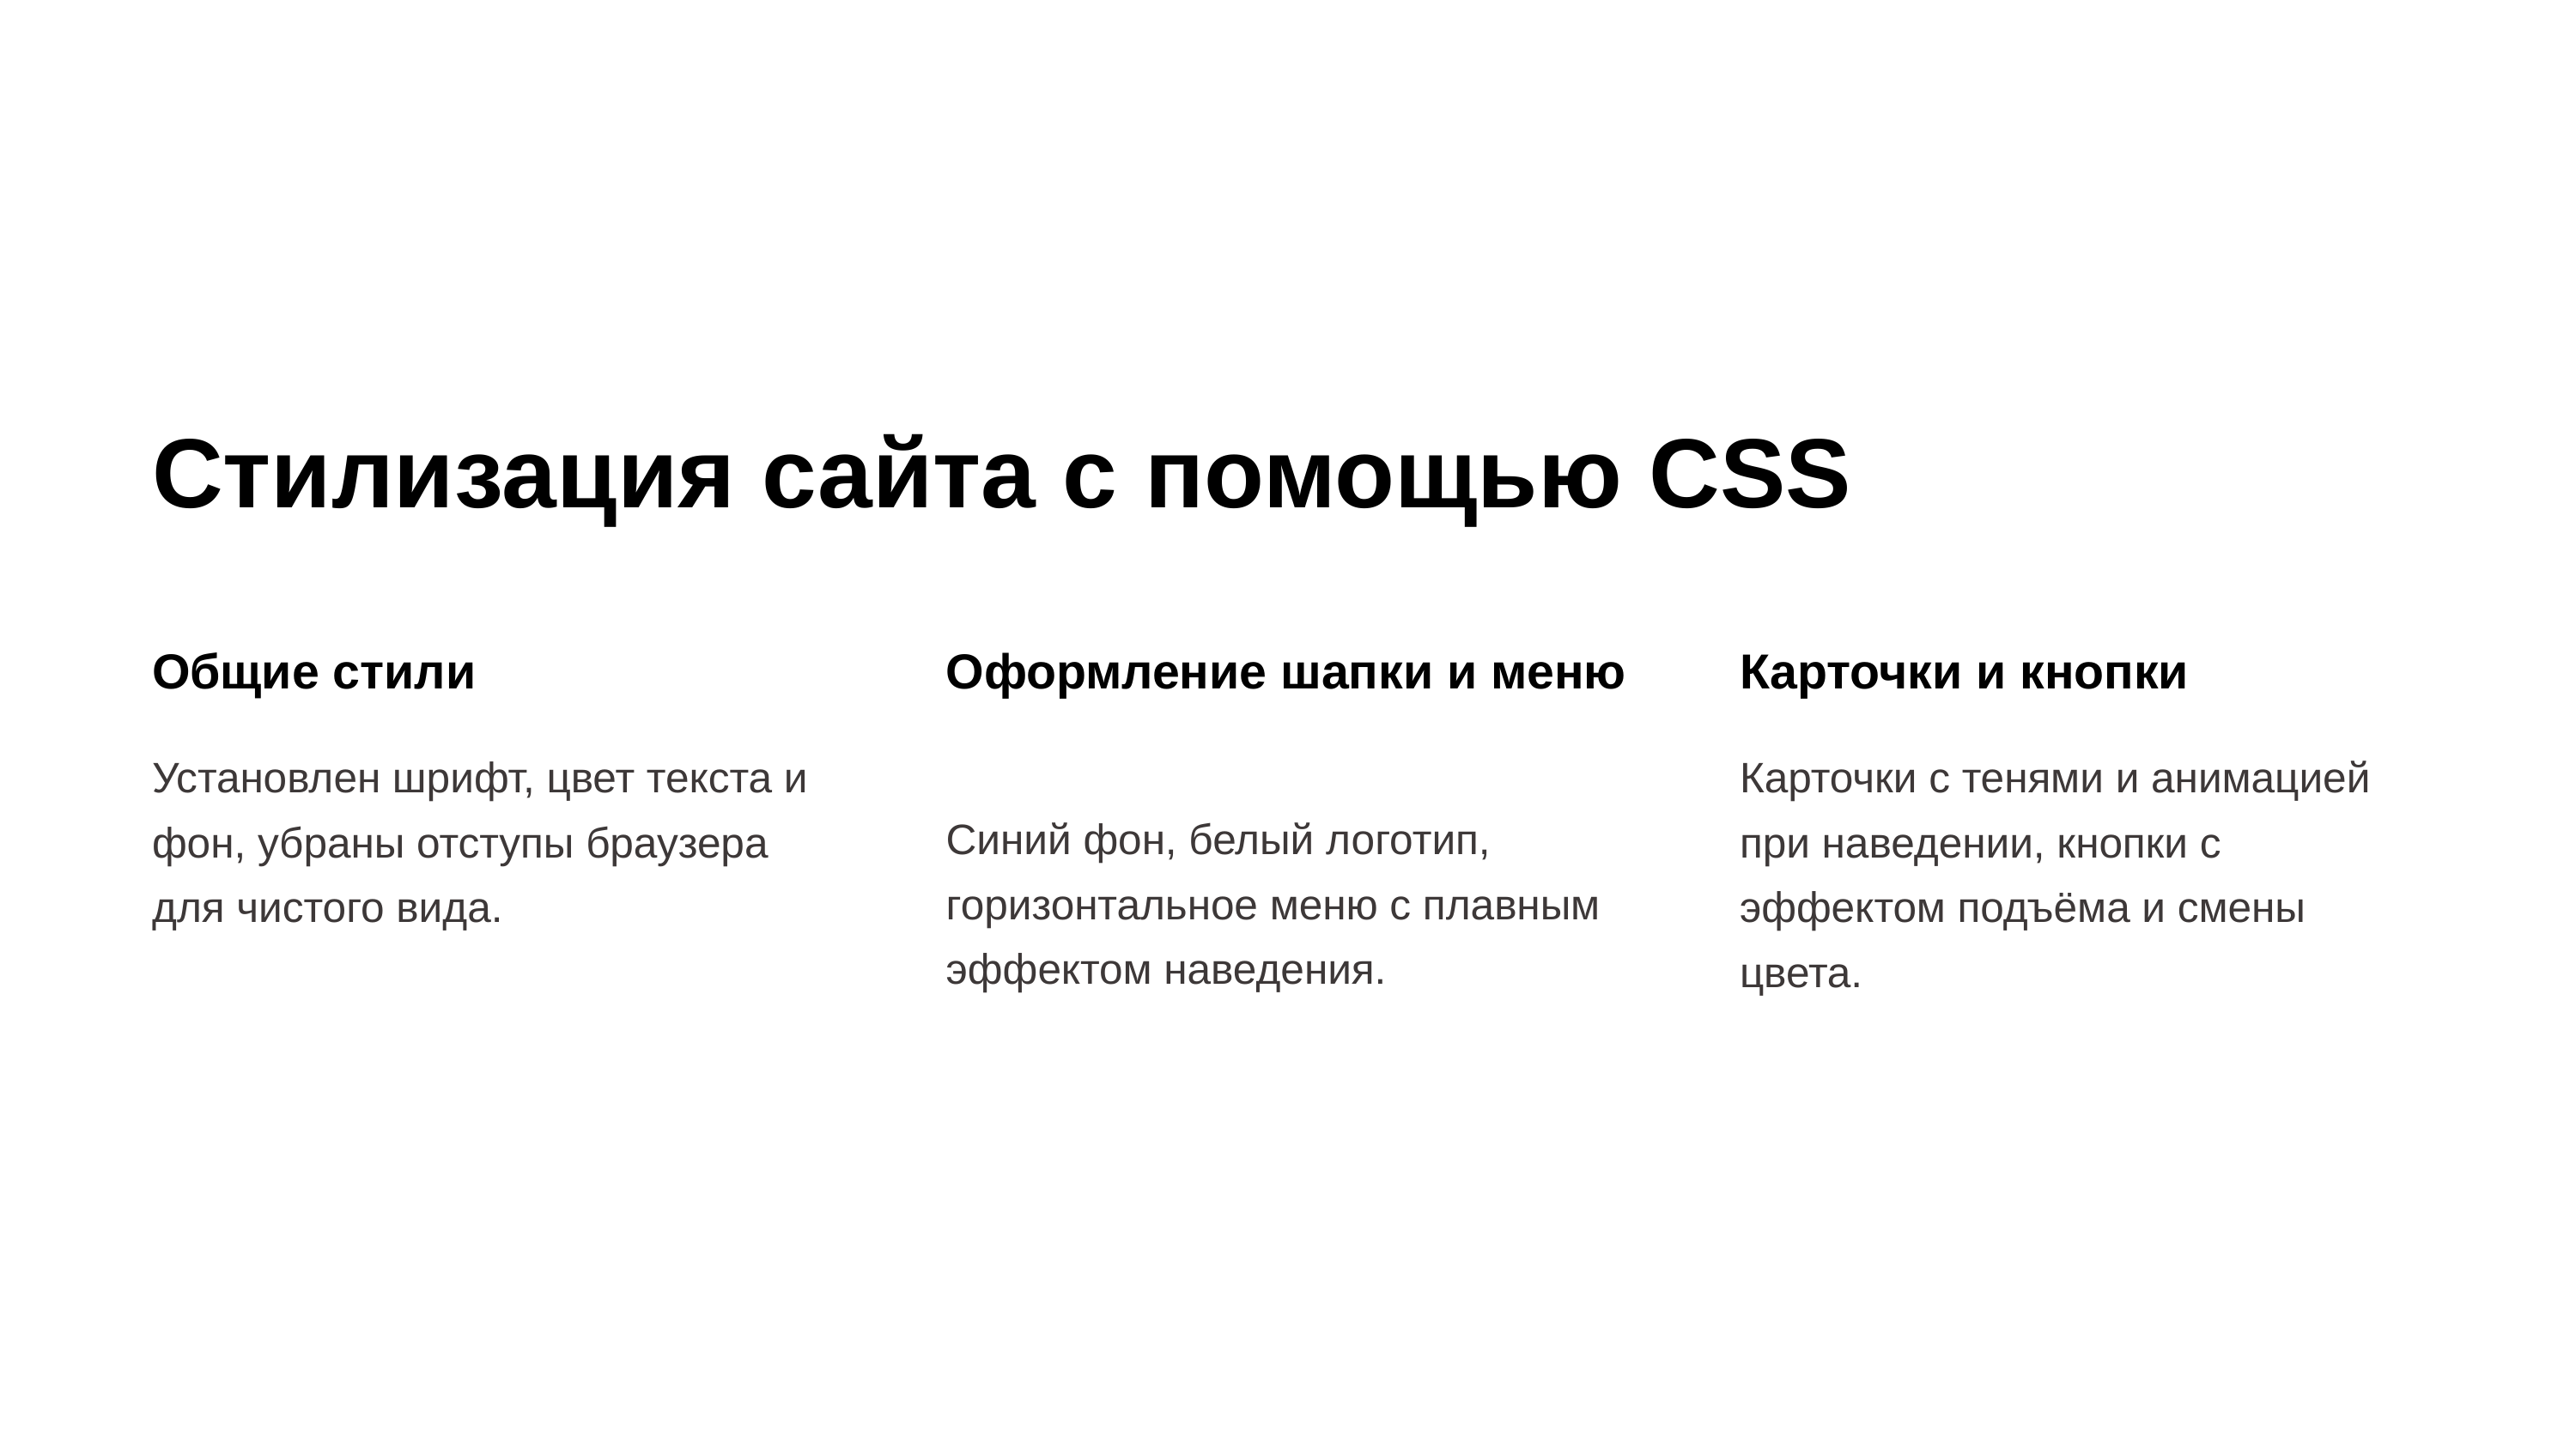

Стилизация сайта с помощью CSS

Общие стили

Оформление шапки и меню

Карточки и кнопки

Установлен шрифт, цвет текста и фон, убраны отступы браузера для чистого вида.

Карточки с тенями и анимацией при наведении, кнопки с эффектом подъёма и смены цвета.

Синий фон, белый логотип, горизонтальное меню с плавным эффектом наведения.